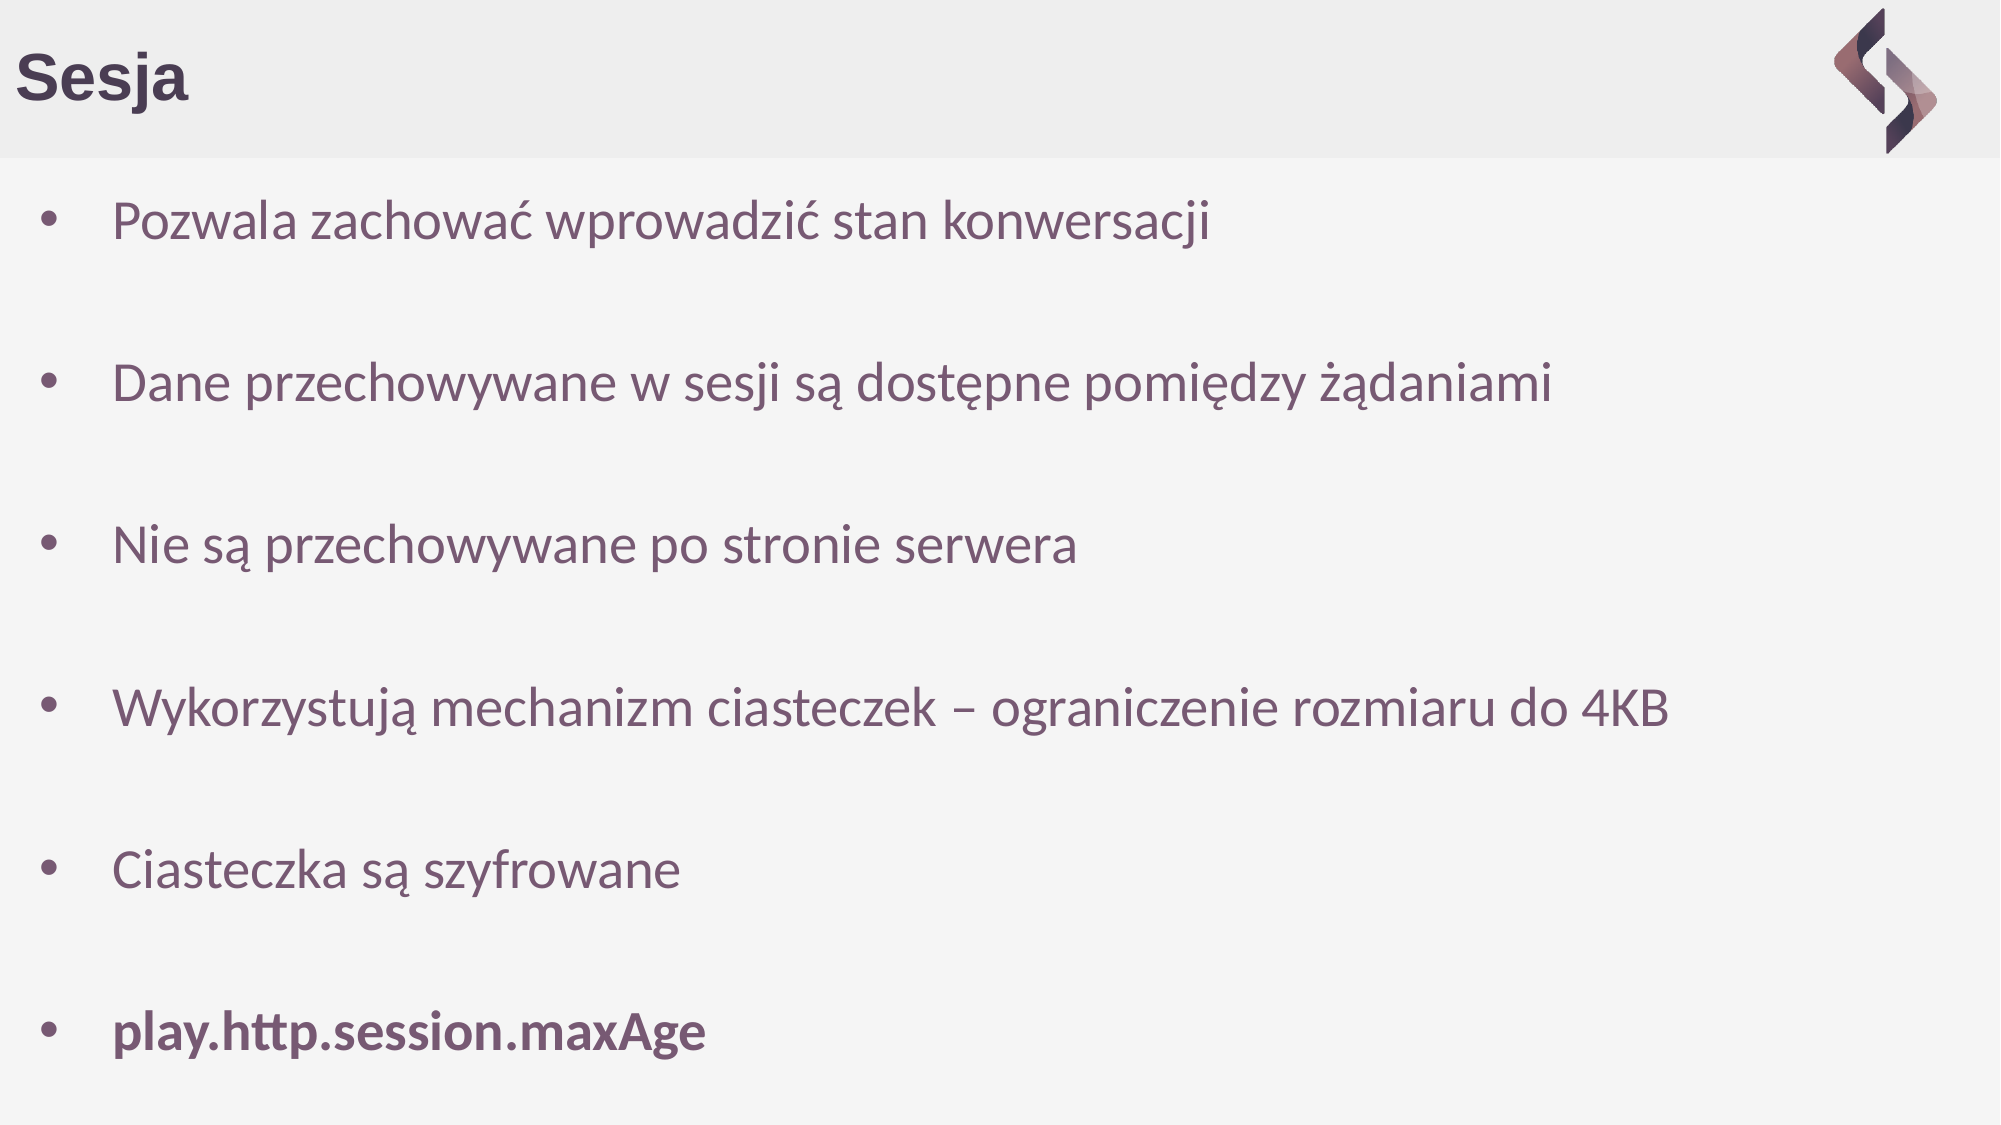

# Sesja
Pozwala zachować wprowadzić stan konwersacji

Dane przechowywane w sesji są dostępne pomiędzy żądaniami

Nie są przechowywane po stronie serwera

Wykorzystują mechanizm ciasteczek – ograniczenie rozmiaru do 4KB

Ciasteczka są szyfrowane

play.http.session.maxAge